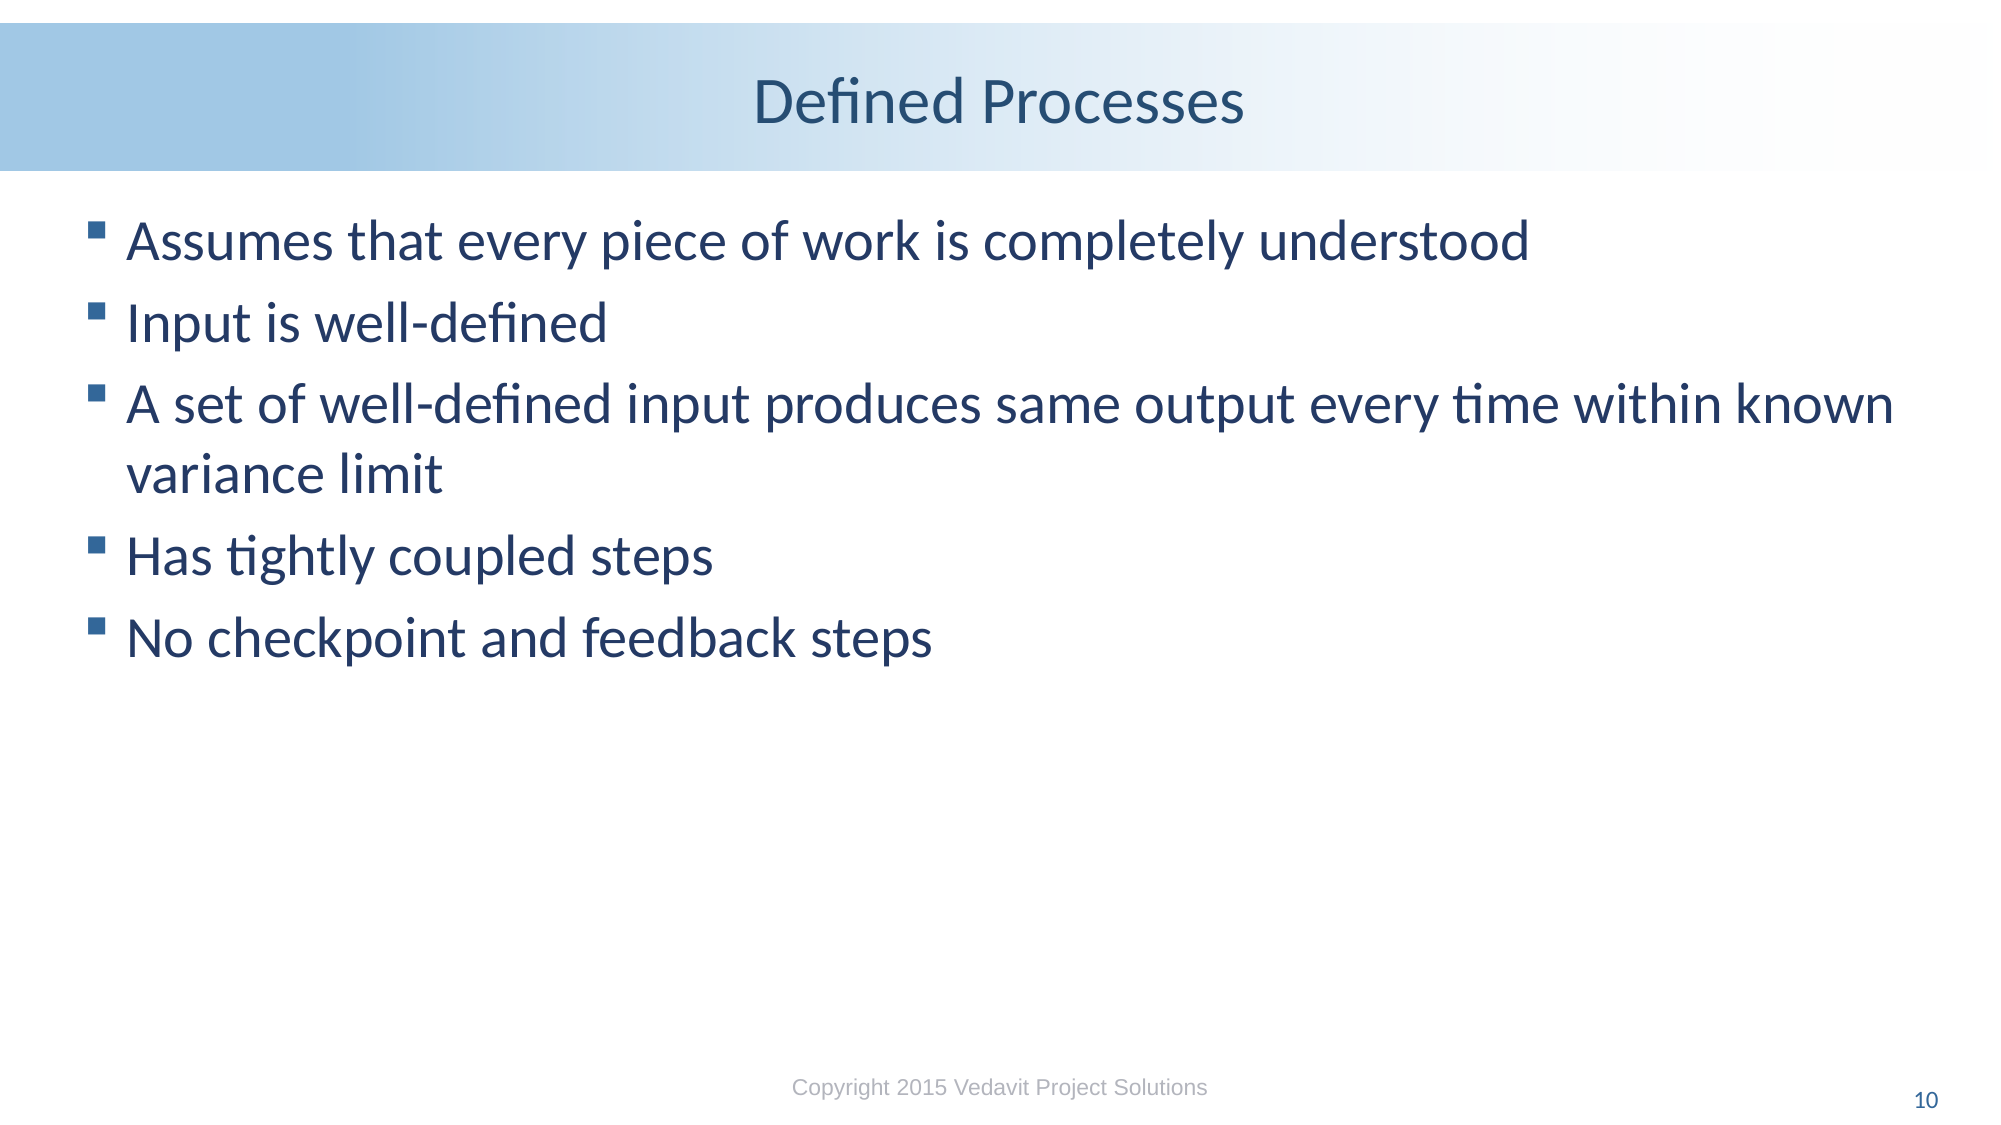

# Defined Processes
Assumes that every piece of work is completely understood
Input is well-defined
A set of well-defined input produces same output every time within known variance limit
Has tightly coupled steps
No checkpoint and feedback steps

Copyright 2015 Vedavit Project Solutions
10